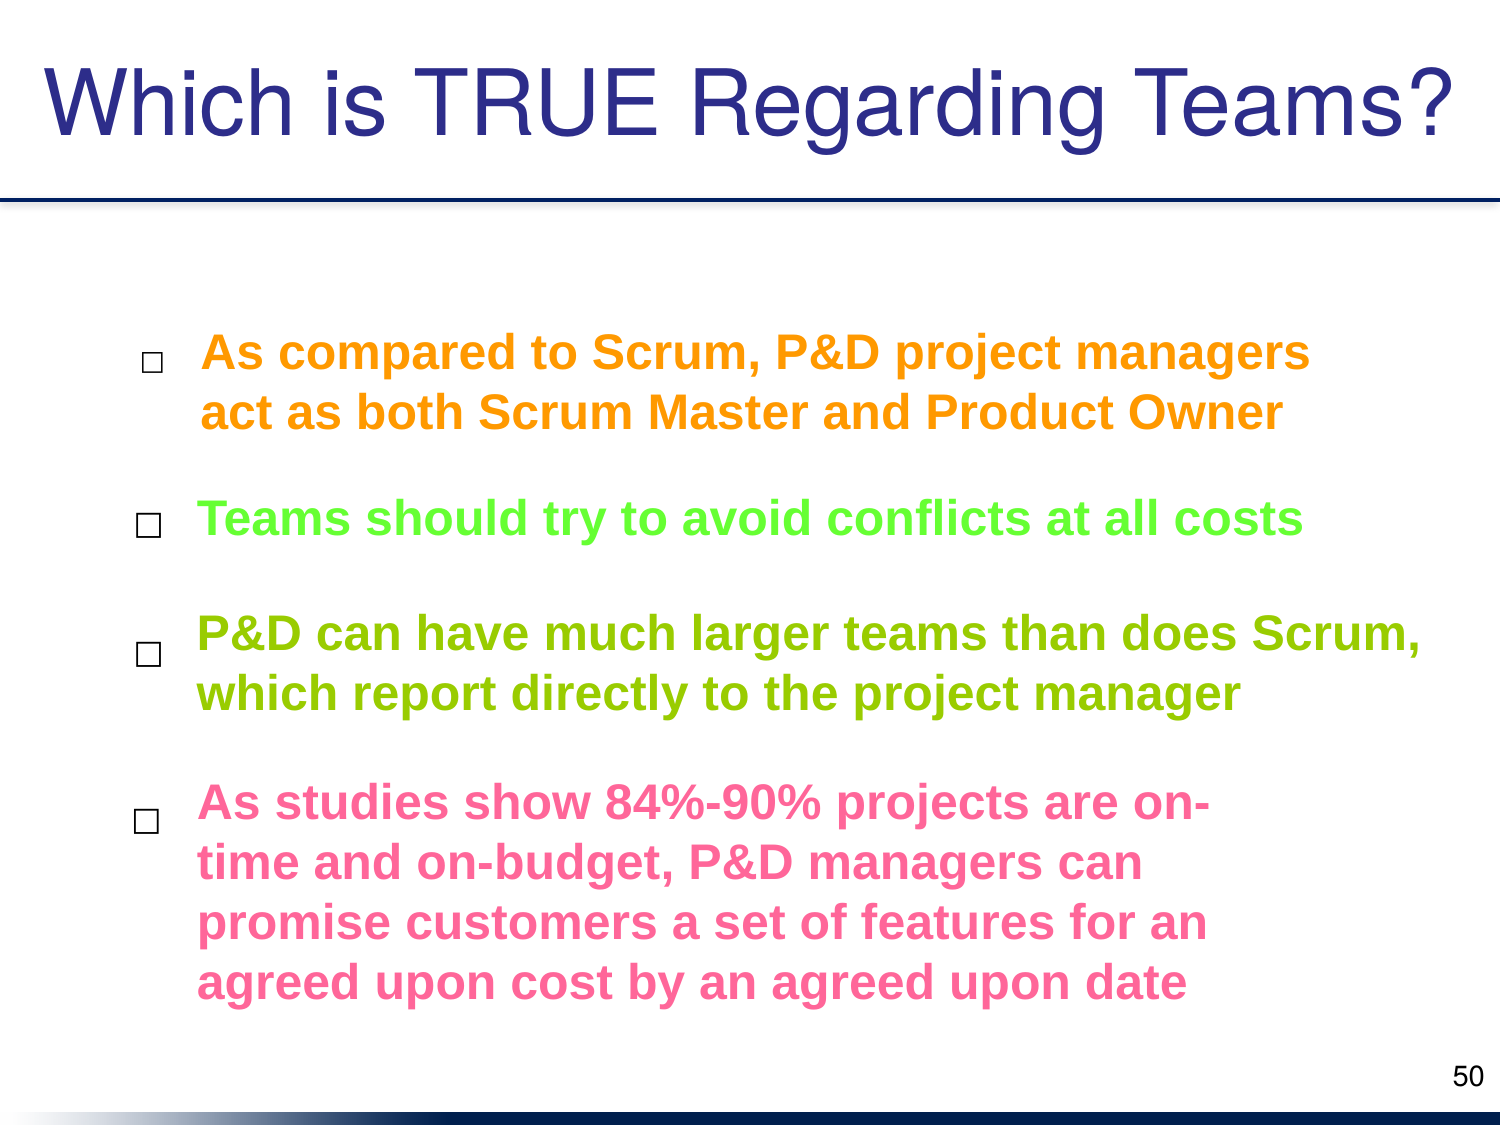

# Which is TRUE Regarding Teams?
As compared to Scrum, P&D project managers act as both Scrum Master and Product Owner
☐
Teams should try to avoid conflicts at all costs
☐
P&D can have much larger teams than does Scrum, which report directly to the project manager
☐
As studies show 84%-90% projects are on-time and on-budget, P&D managers can promise customers a set of features for an agreed upon cost by an agreed upon date
☐
50